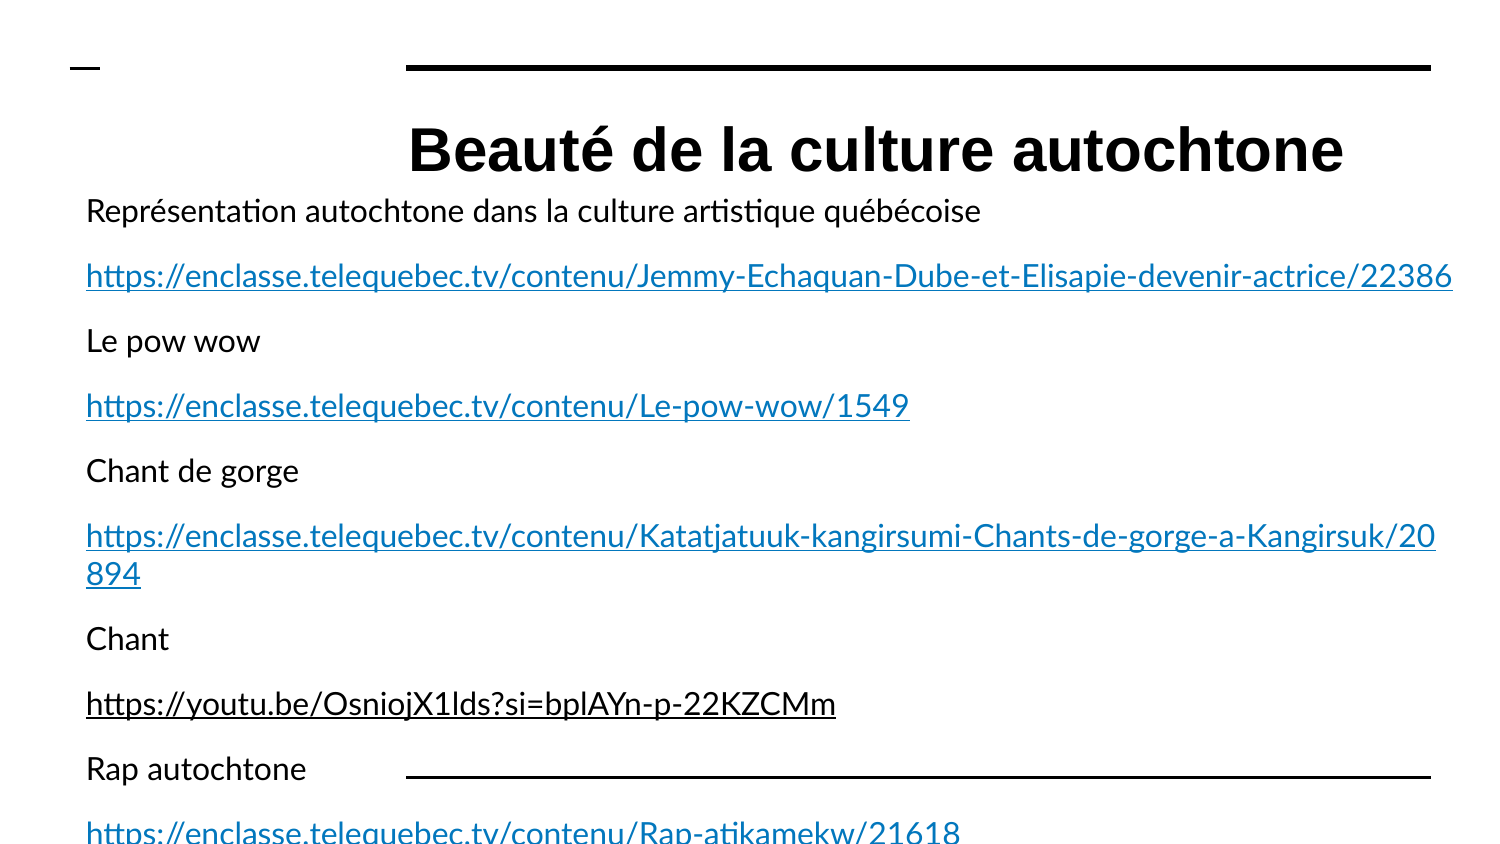

# Beauté de la culture autochtone
Représentation autochtone dans la culture artistique québécoise
https://enclasse.telequebec.tv/contenu/Jemmy-Echaquan-Dube-et-Elisapie-devenir-actrice/22386
Le pow wow
https://enclasse.telequebec.tv/contenu/Le-pow-wow/1549
Chant de gorge
https://enclasse.telequebec.tv/contenu/Katatjatuuk-kangirsumi-Chants-de-gorge-a-Kangirsuk/20894
Chant
https://youtu.be/OsniojX1lds?si=bplAYn-p-22KZCMm
Rap autochtone
https://enclasse.telequebec.tv/contenu/Rap-atikamekw/21618
Le tabac
https://enclasse.telequebec.tv/contenu/Le-tabac/17535